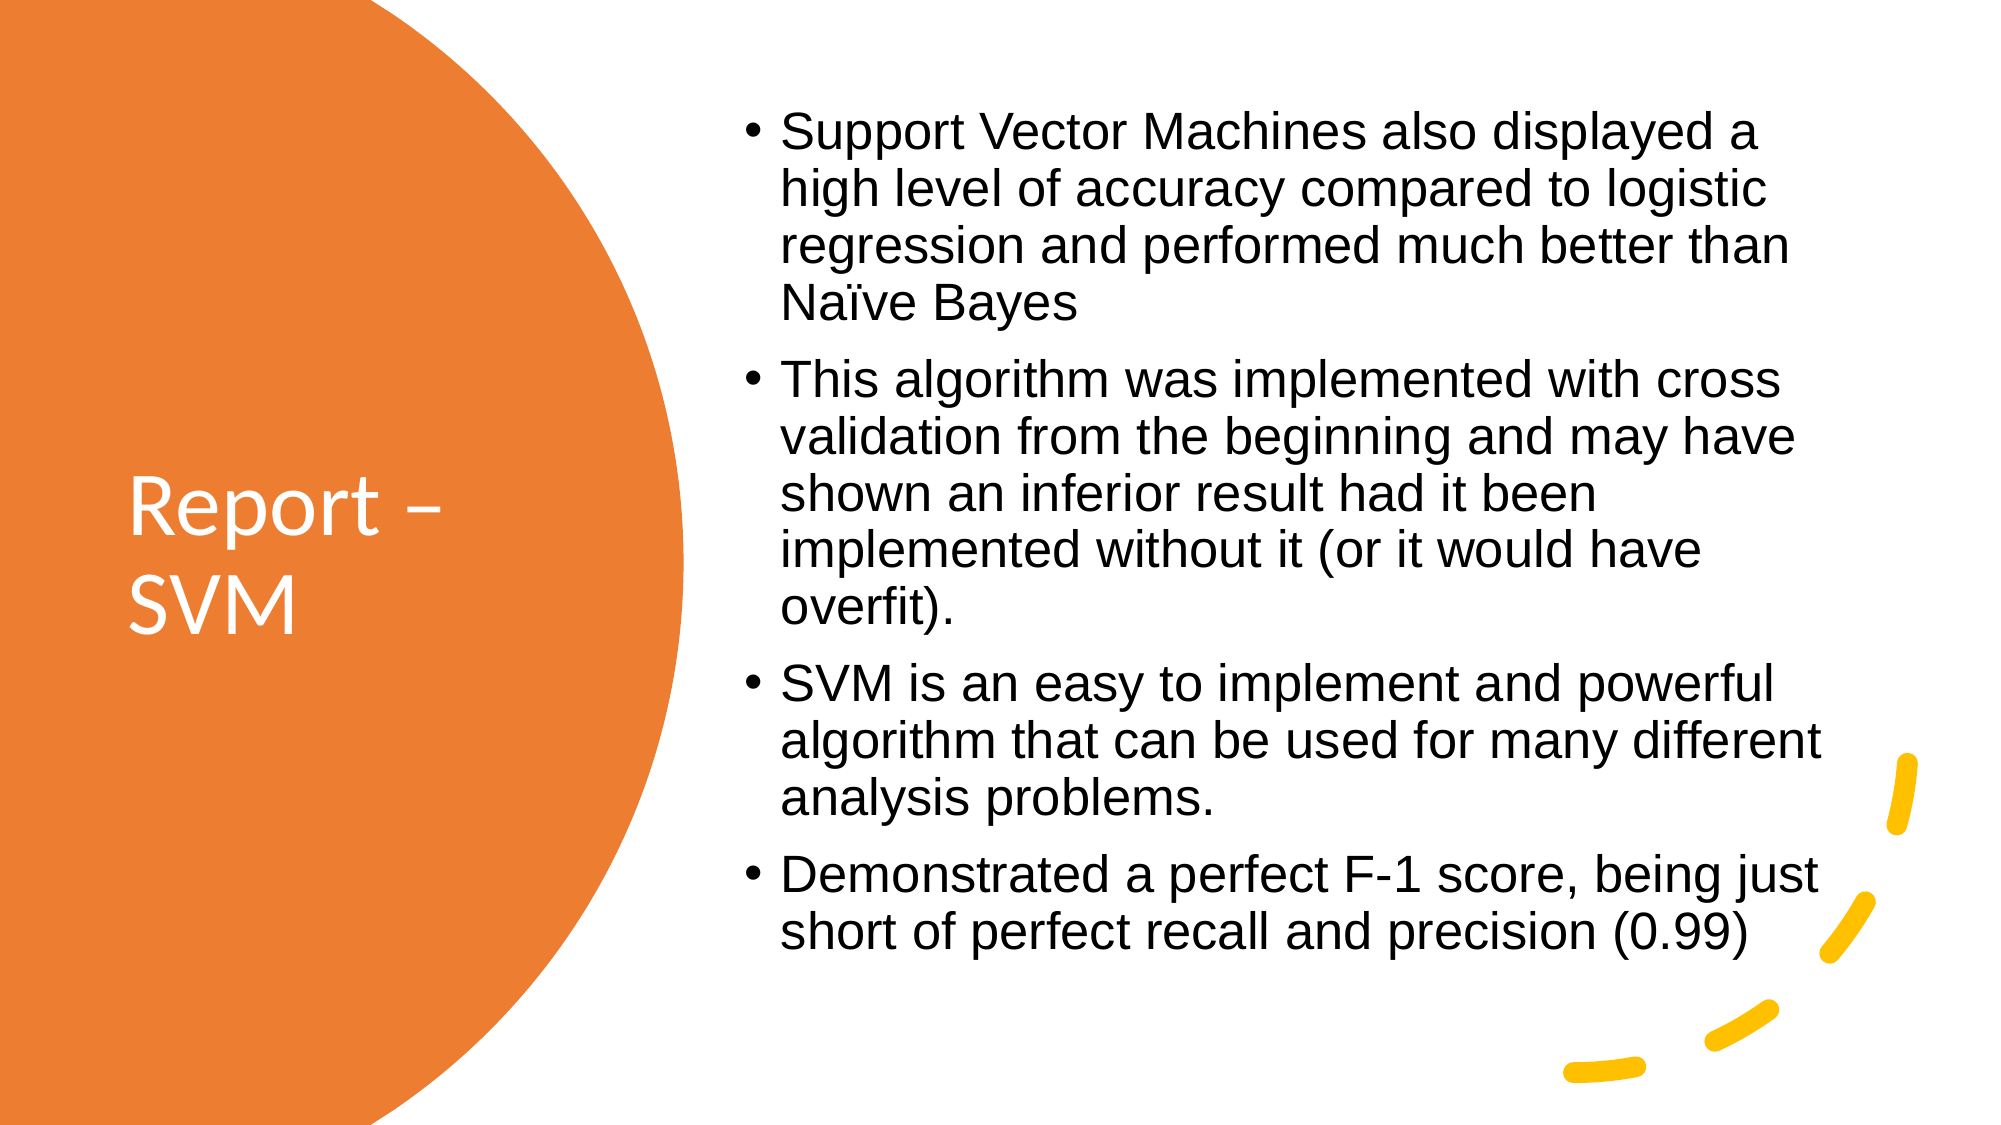

Support Vector Machines also displayed a high level of accuracy compared to logistic regression and performed much better than Naïve Bayes
This algorithm was implemented with cross validation from the beginning and may have shown an inferior result had it been implemented without it (or it would have overfit).
SVM is an easy to implement and powerful algorithm that can be used for many different analysis problems.
Demonstrated a perfect F-1 score, being just short of perfect recall and precision (0.99)

# Report – SVM